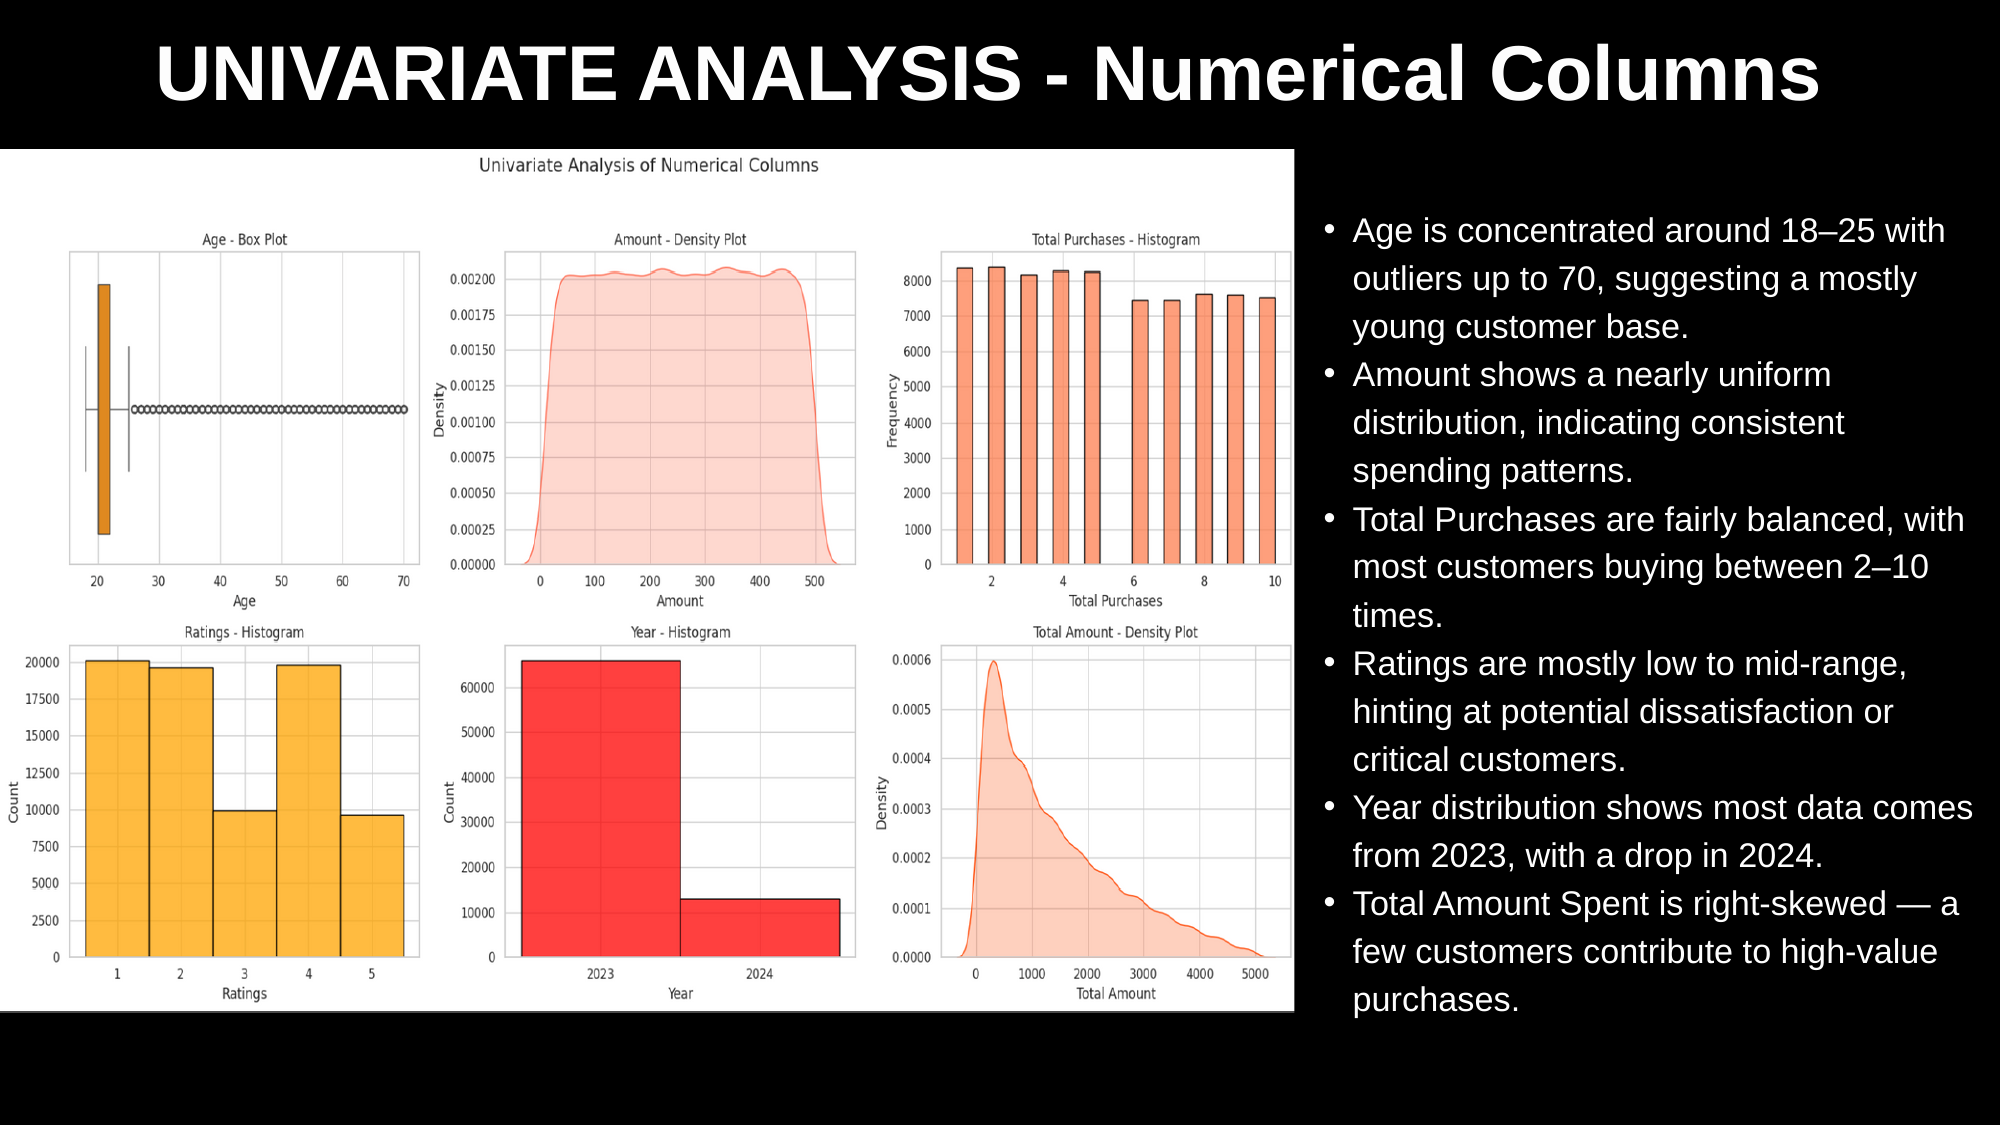

UNIVARIATE ANALYSIS - Numerical Columns

Age is concentrated around 18–25 with outliers up to 70, suggesting a mostly young customer base.
Amount shows a nearly uniform distribution, indicating consistent spending patterns.
Total Purchases are fairly balanced, with most customers buying between 2–10 times.
Ratings are mostly low to mid-range, hinting at potential dissatisfaction or critical customers.
Year distribution shows most data comes from 2023, with a drop in 2024.
Total Amount Spent is right-skewed — a few customers contribute to high-value purchases.